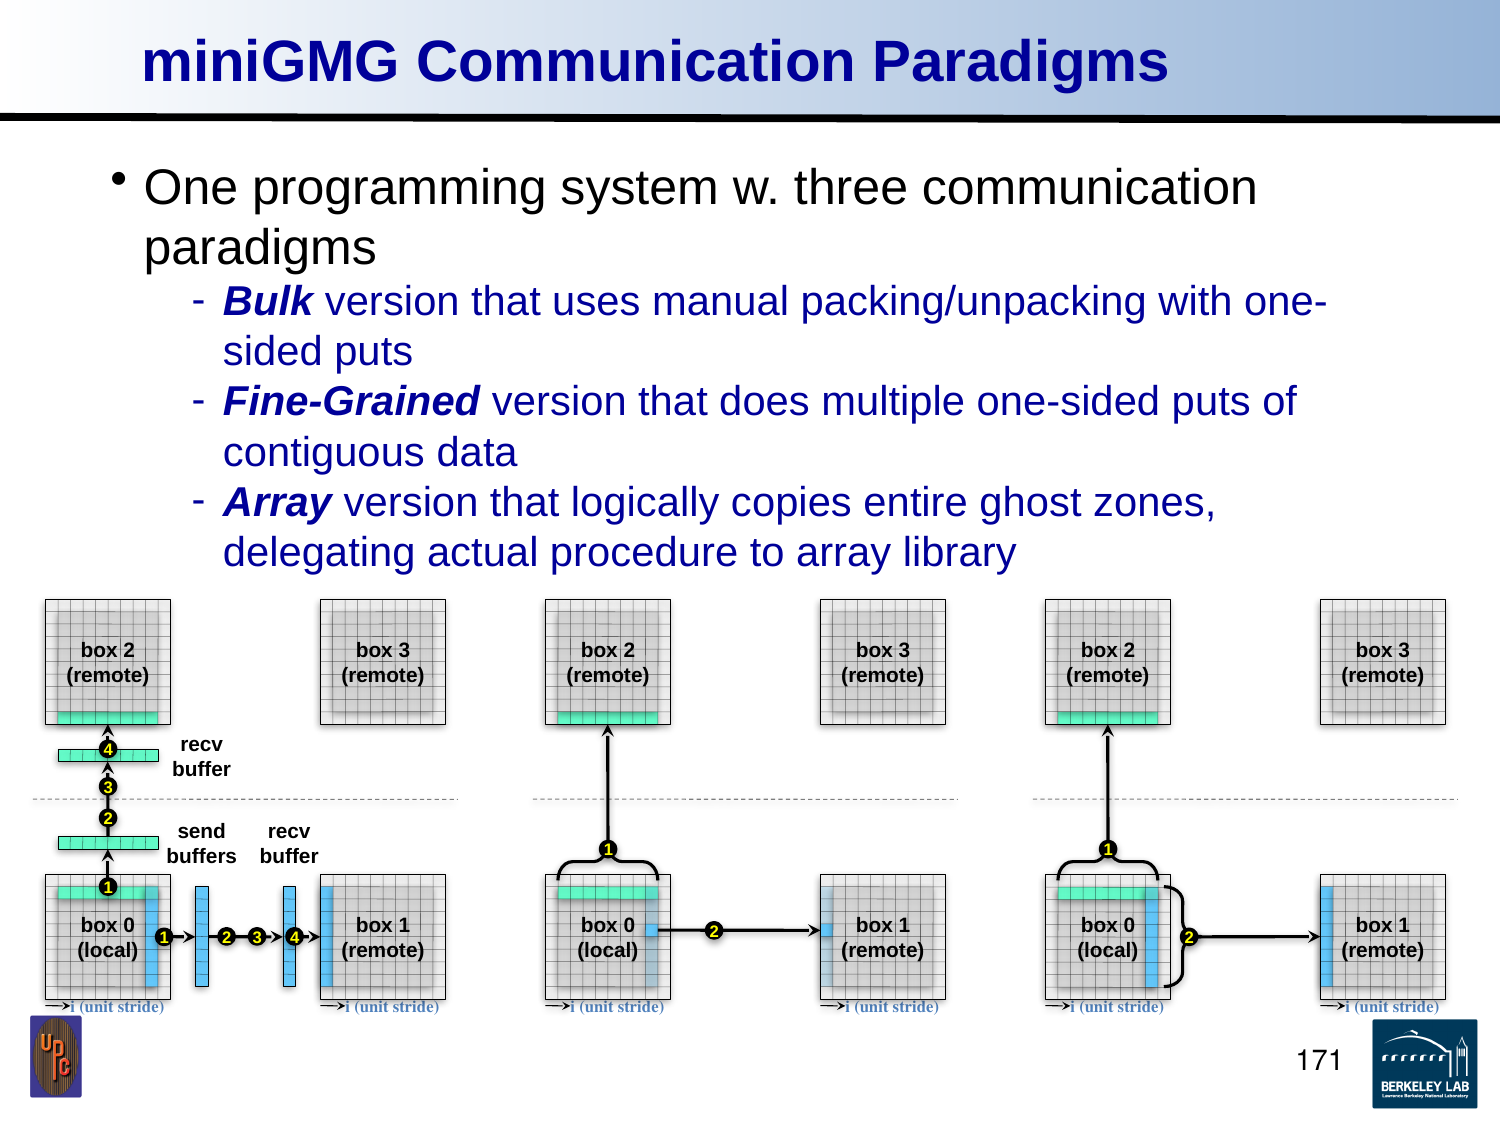

# miniGMG Communication Paradigms
One programming system w. three communication paradigms
Bulk version that uses manual packing/unpacking with one-sided puts
Fine-Grained version that does multiple one-sided puts of contiguous data
Array version that logically copies entire ghost zones, delegating actual procedure to array library

box 2
(remote)
box 3
(remote)
4

recv
buffer
3
2
recv
buffer

send
buffers

1

box 0
(local)
box 1
(remote)
2
3
4
1
i (unit stride)
i (unit stride)

box 2
(remote)
box 3
(remote)

1

box 0
(local)
2
box 1
(remote)
i (unit stride)
i (unit stride)

box 2
(remote)
box 3
(remote)

1

box 0
(local)
box 1
(remote)
2
i (unit stride)
i (unit stride)
171